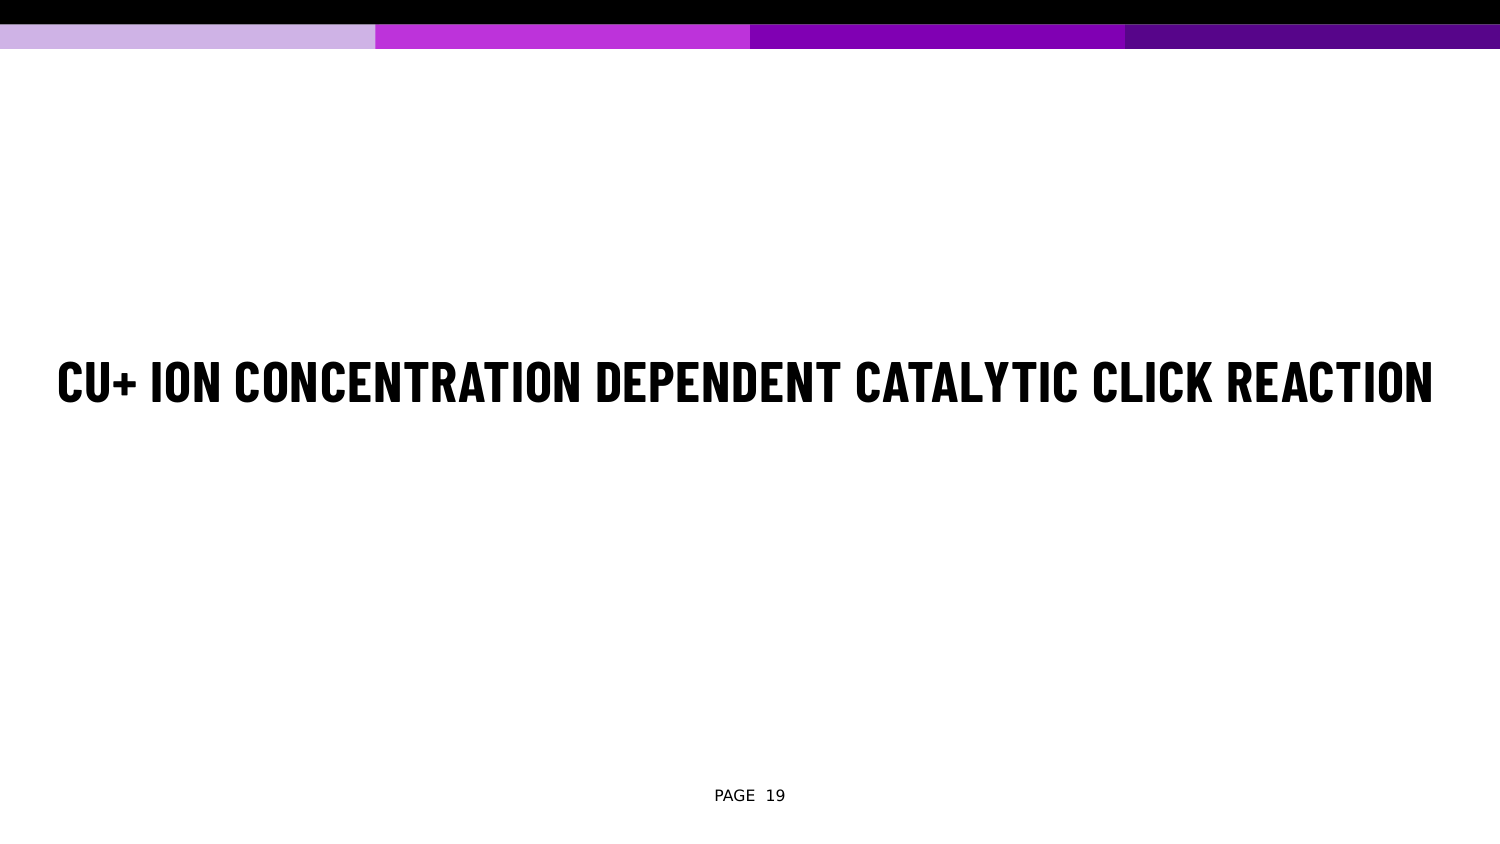

# Cu+ Ion Concentration Dependent Catalytic Click Reaction
PAGE  19